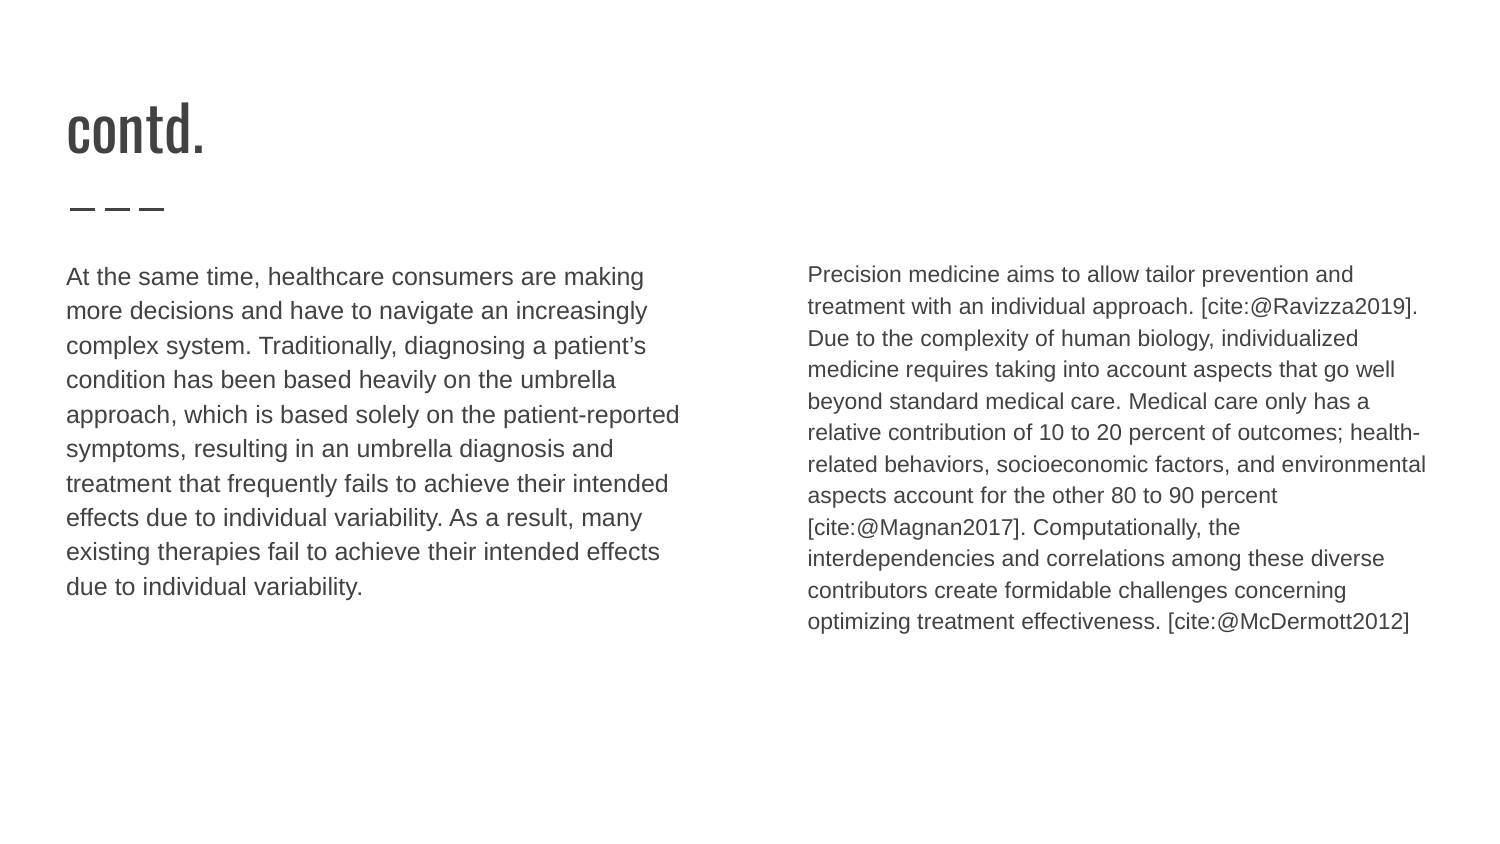

# contd.
At the same time, healthcare consumers are making more decisions and have to navigate an increasingly complex system. Traditionally, diagnosing a patient’s condition has been based heavily on the umbrella approach, which is based solely on the patient-reported symptoms, resulting in an umbrella diagnosis and treatment that frequently fails to achieve their intended effects due to individual variability. As a result, many existing therapies fail to achieve their intended effects due to individual variability.
Precision medicine aims to allow tailor prevention and treatment with an individual approach. [cite:@Ravizza2019]. Due to the complexity of human biology, individualized medicine requires taking into account aspects that go well beyond standard medical care. Medical care only has a relative contribution of 10 to 20 percent of outcomes; health-related behaviors, socioeconomic factors, and environmental aspects account for the other 80 to 90 percent [cite:@Magnan2017]. Computationally, the interdependencies and correlations among these diverse contributors create formidable challenges concerning optimizing treatment effectiveness. [cite:@McDermott2012]